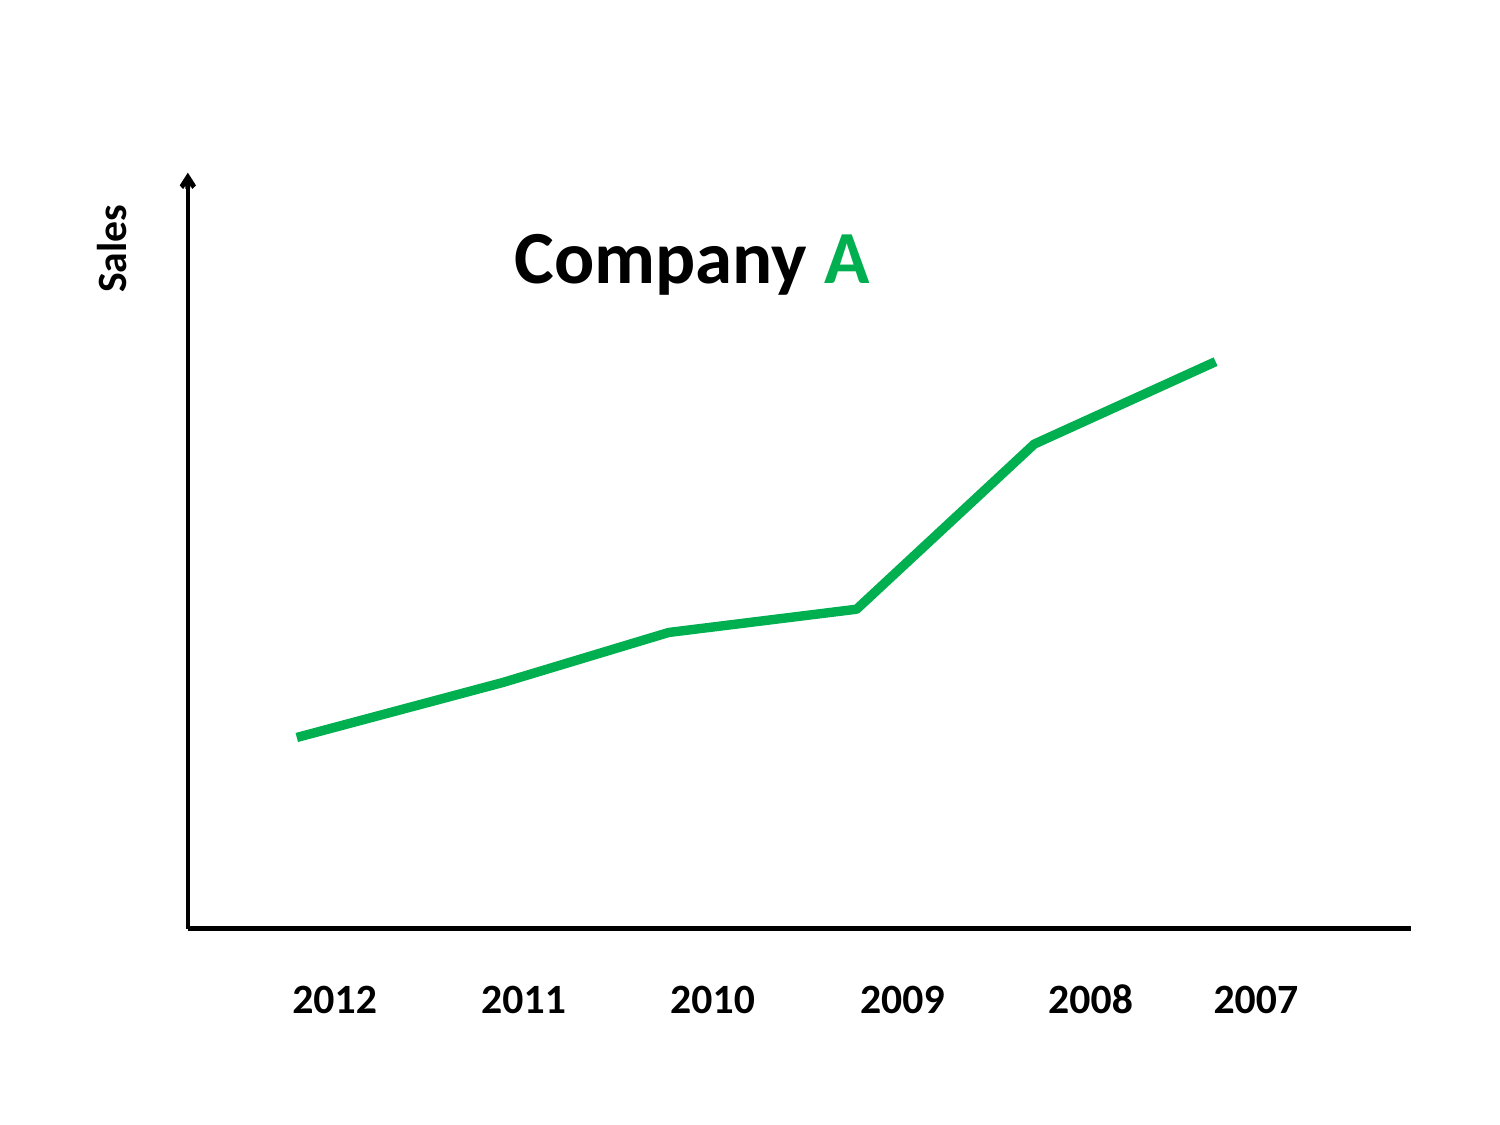

Company A
Sales

2012
2011
2010
2009
2008
2007